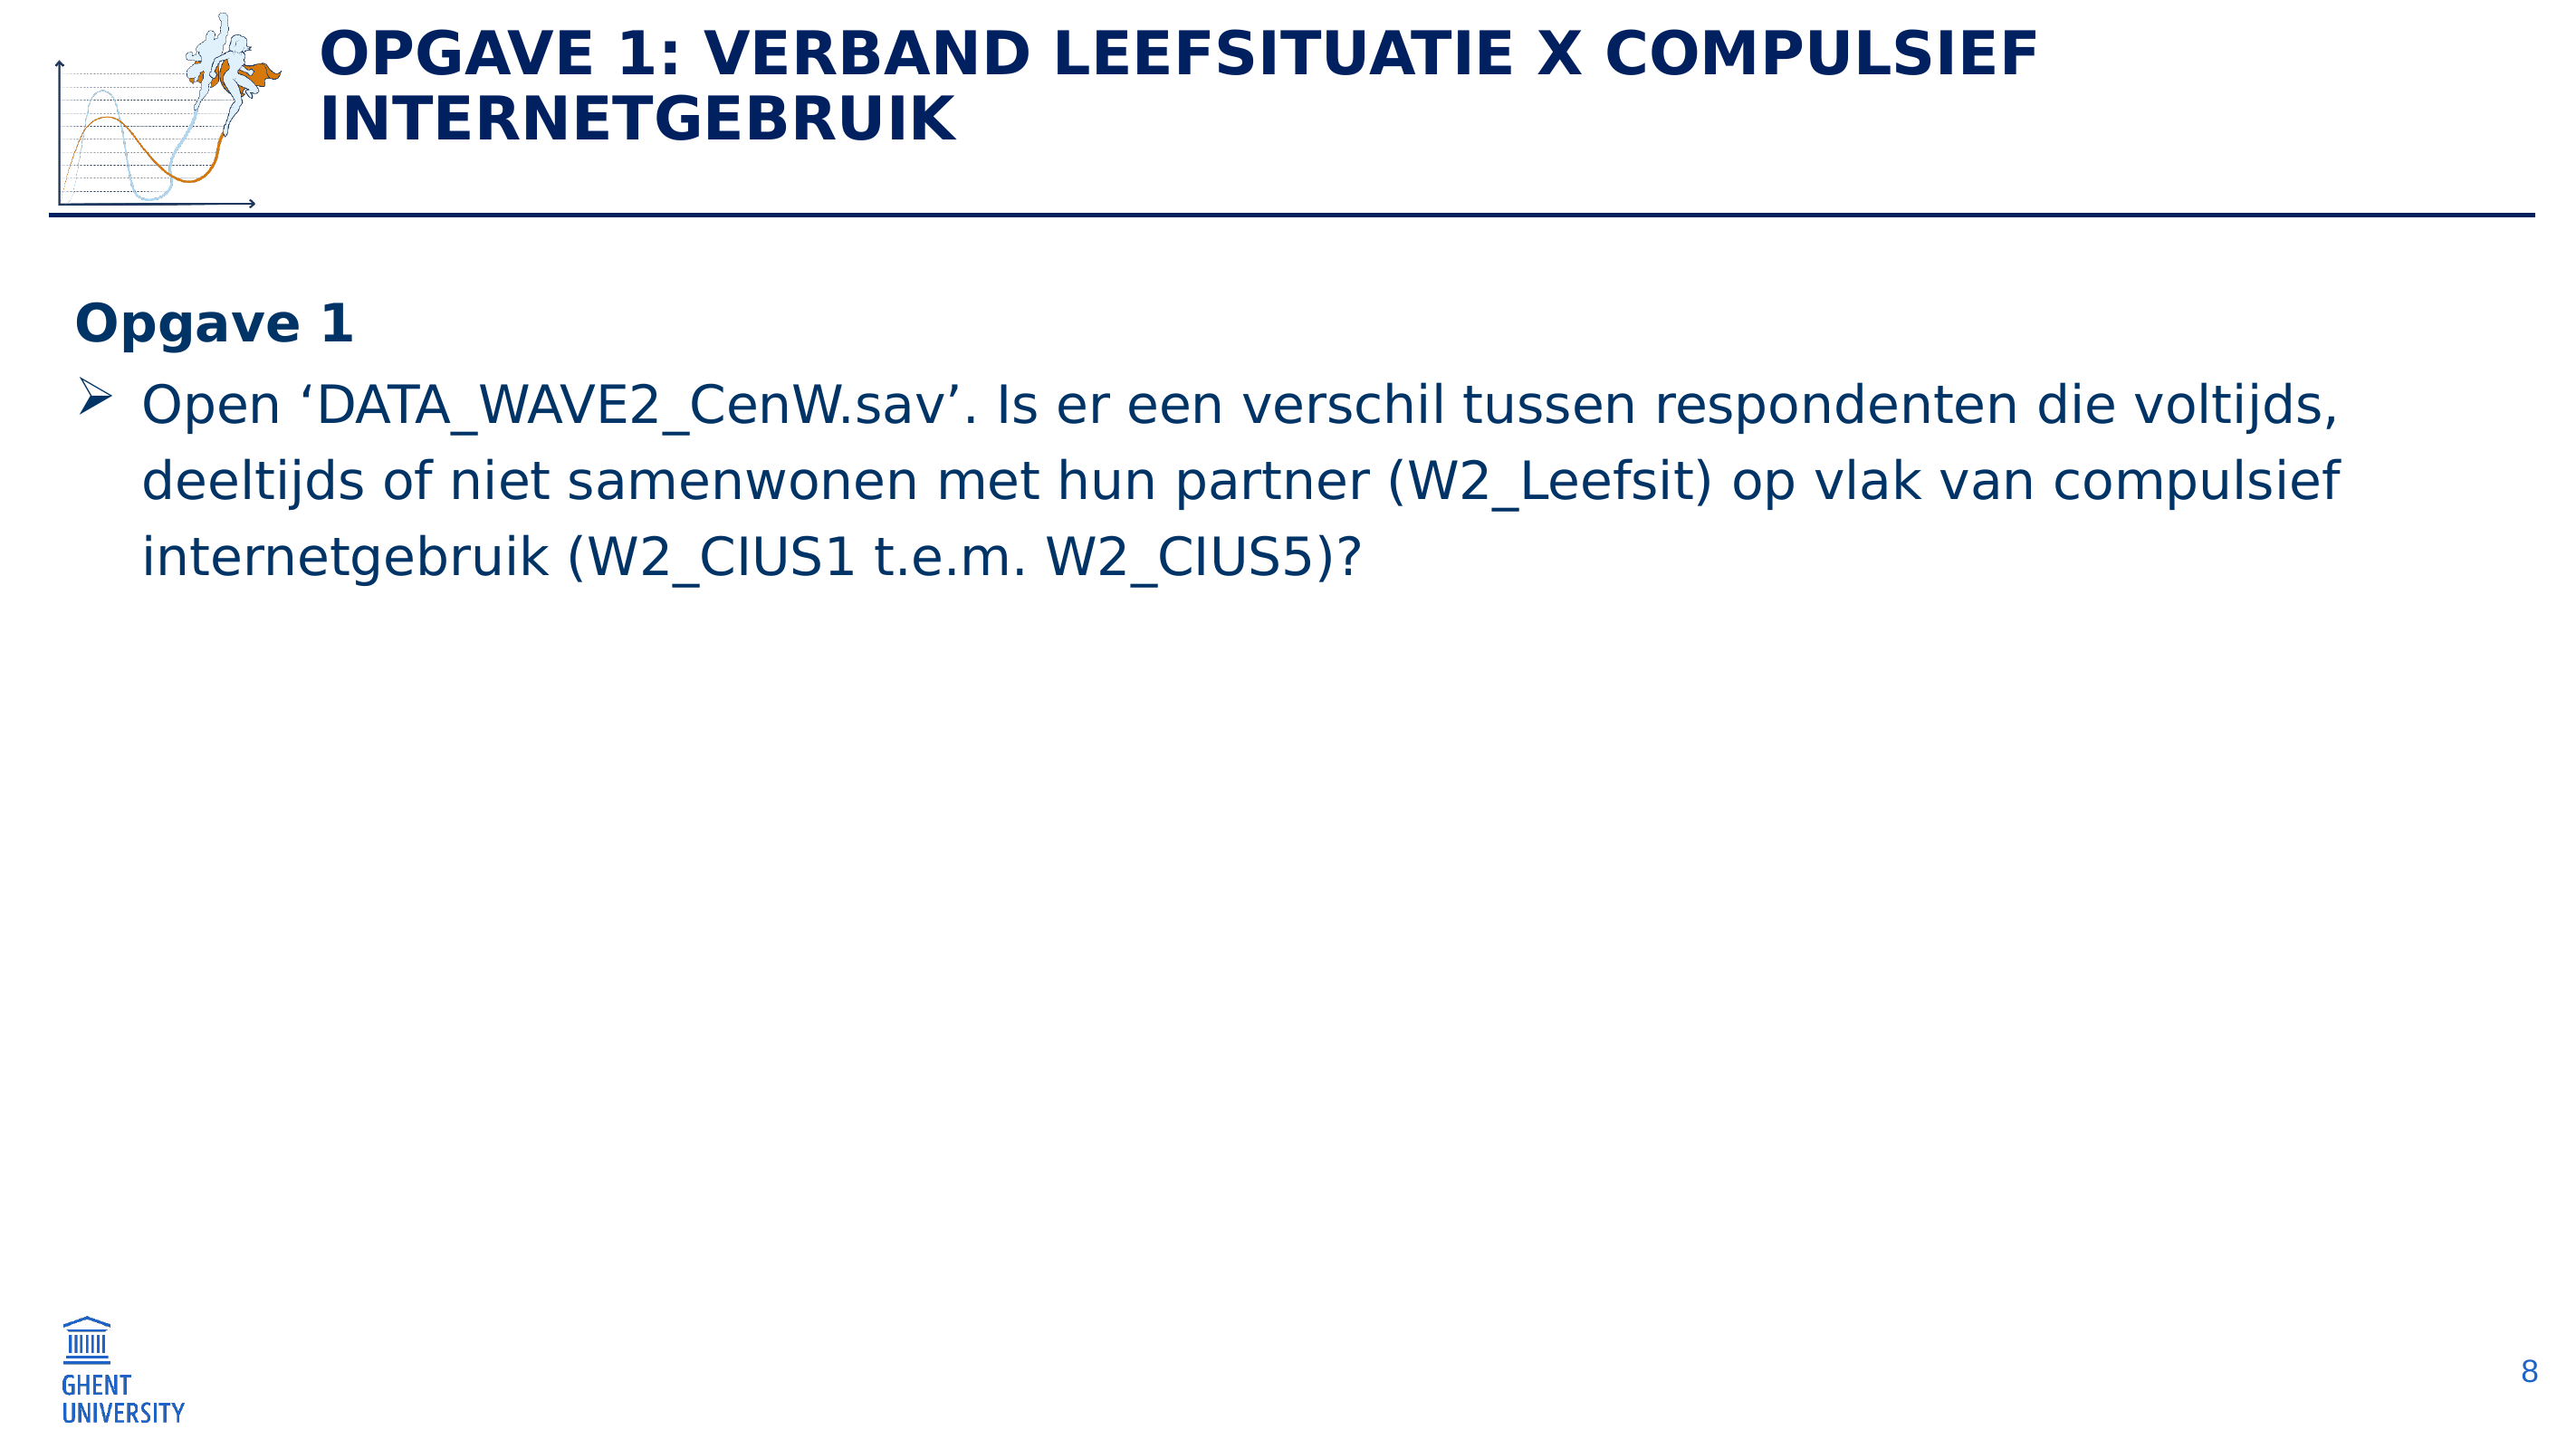

# Opgave 1: Verband Leefsituatie x Compulsief Internetgebruik
Opgave 1
Open ‘DATA_WAVE2_CenW.sav’. Is er een verschil tussen respondenten die voltijds, deeltijds of niet samenwonen met hun partner (W2_Leefsit) op vlak van compulsief internetgebruik (W2_CIUS1 t.e.m. W2_CIUS5)?

8